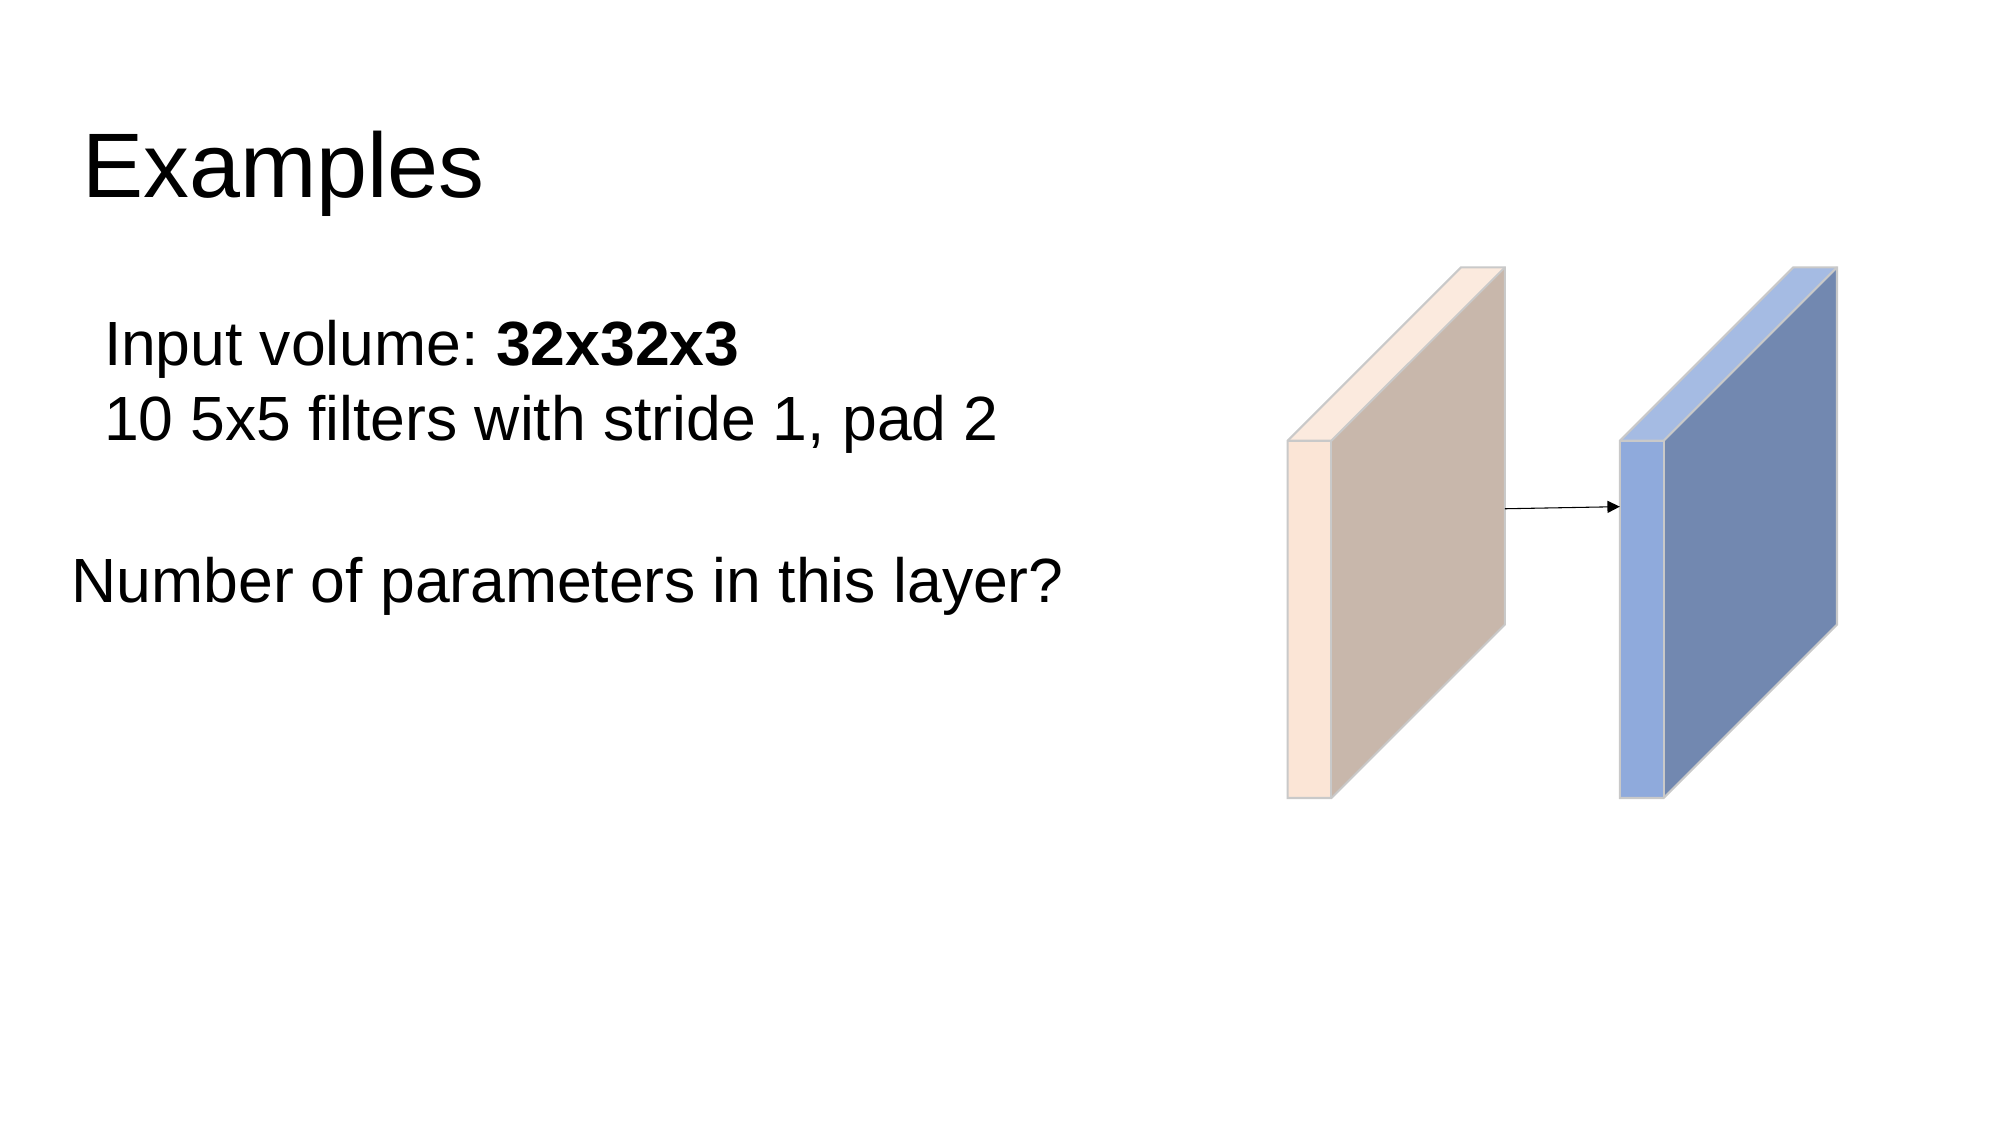

Examples

Input volume: 32x32x3
10 5x5 filters with stride 1, pad 2
Number of parameters in this layer?